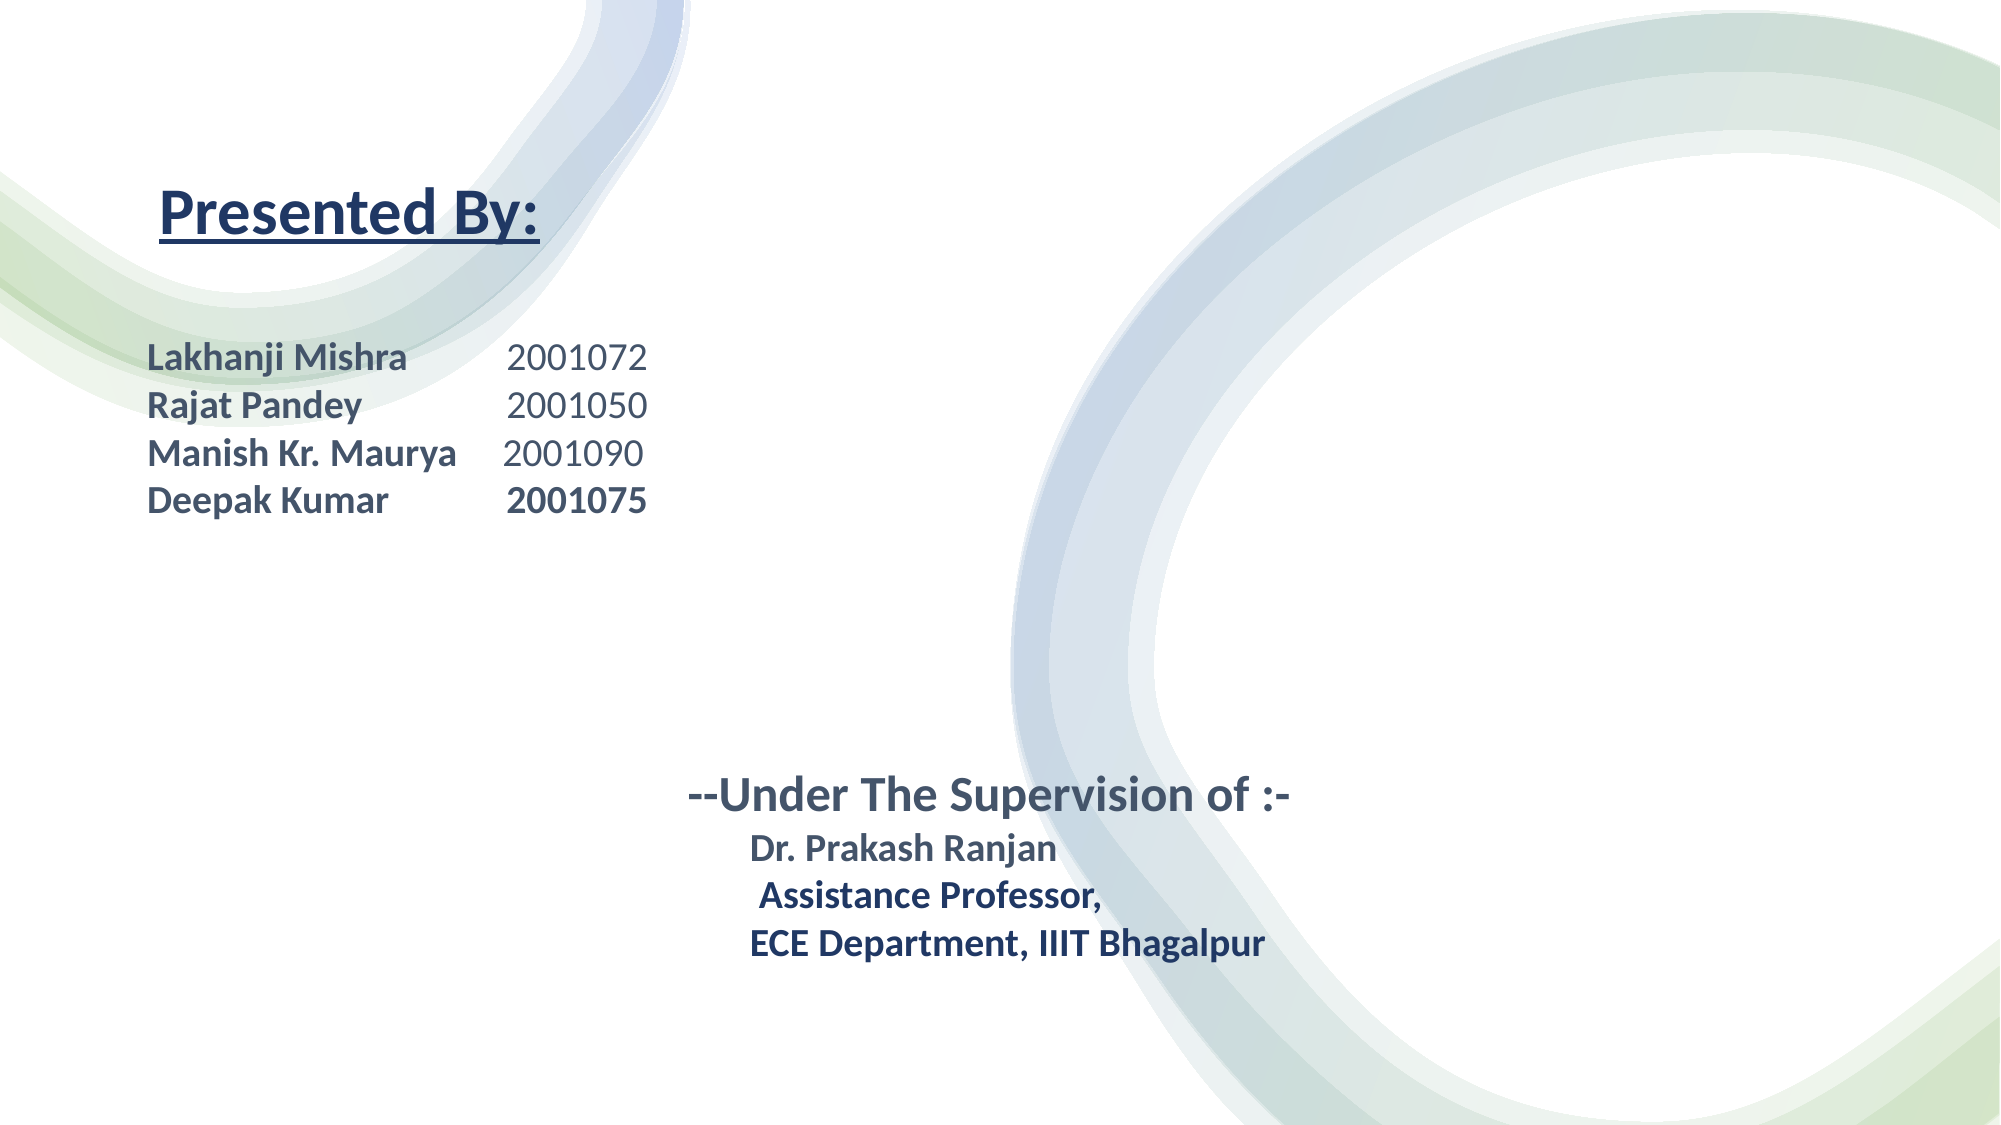

Presented By:
# Lakhanji Mishra           2001072
Rajat Pandey                2001050
Manish Kr. Maurya     2001090
Deepak Kumar             2001075         
                                               --Under The Supervision of :-                                         
                                                                   Dr. Prakash Ranjan                                                             
                                                                    Assistance Professor,                                                           
                                                                   ECE Department, IIIT Bhagalpur